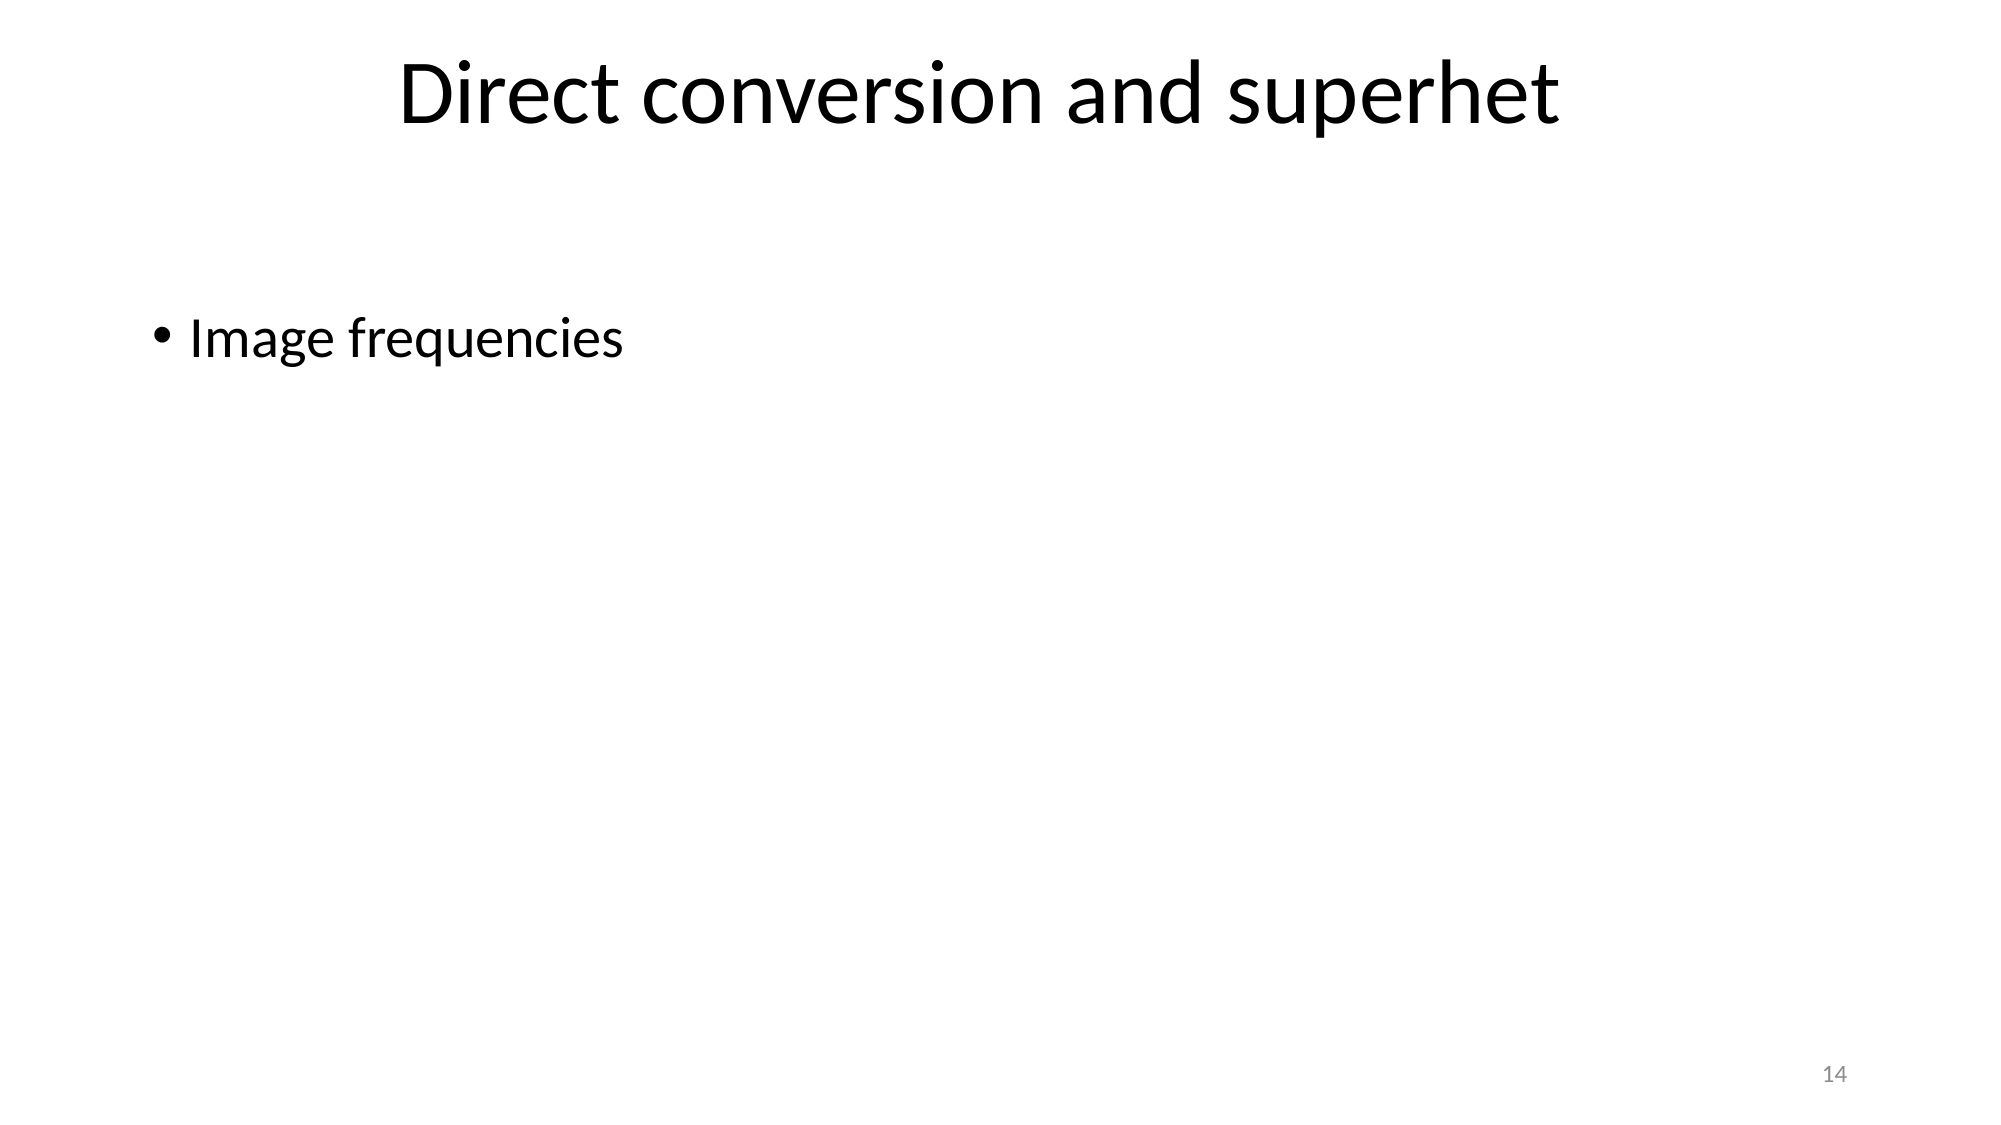

# Direct conversion and superhet
Image frequencies

14